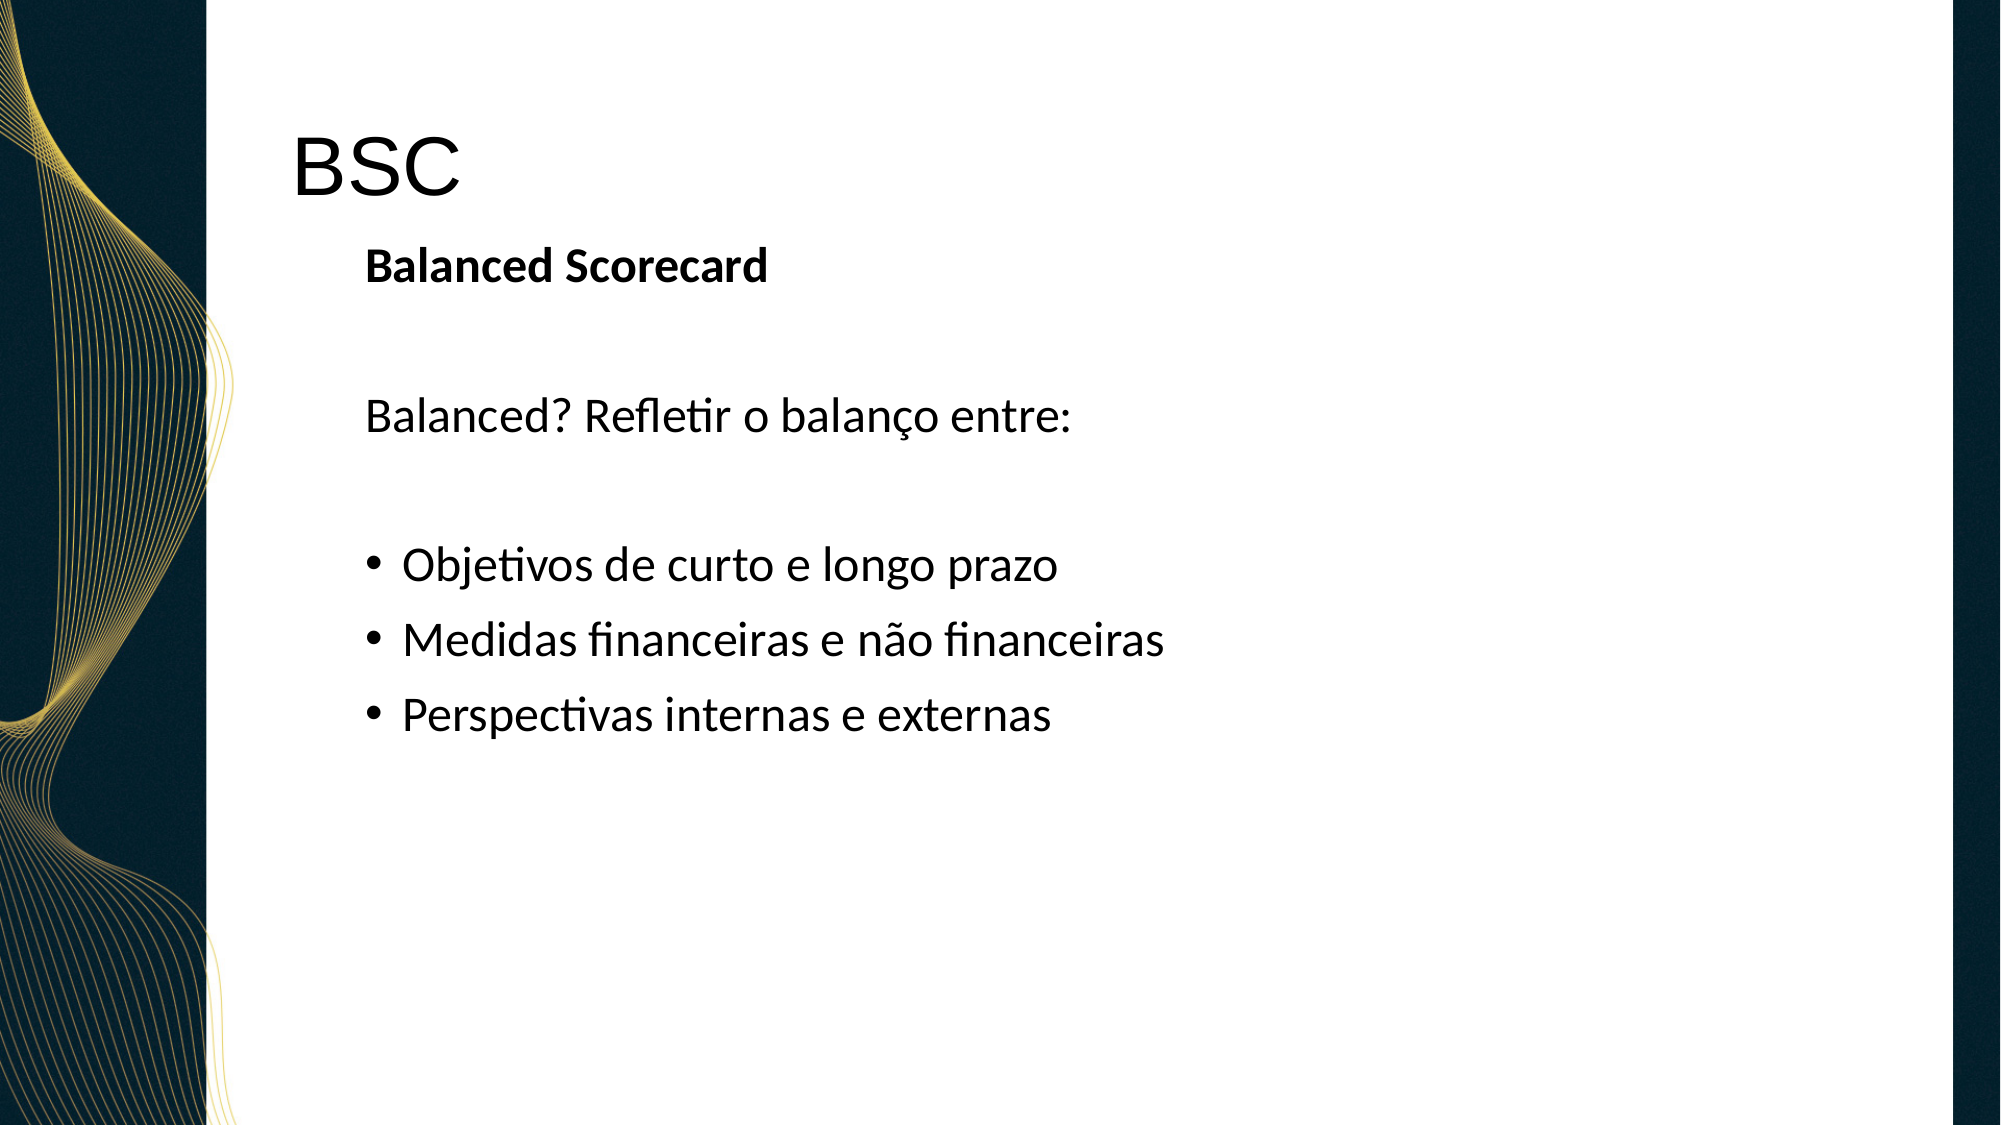

# BSC
Balanced Scorecard

Balanced? Refletir o balanço entre:

Objetivos de curto e longo prazo
Medidas financeiras e não financeiras
Perspectivas internas e externas